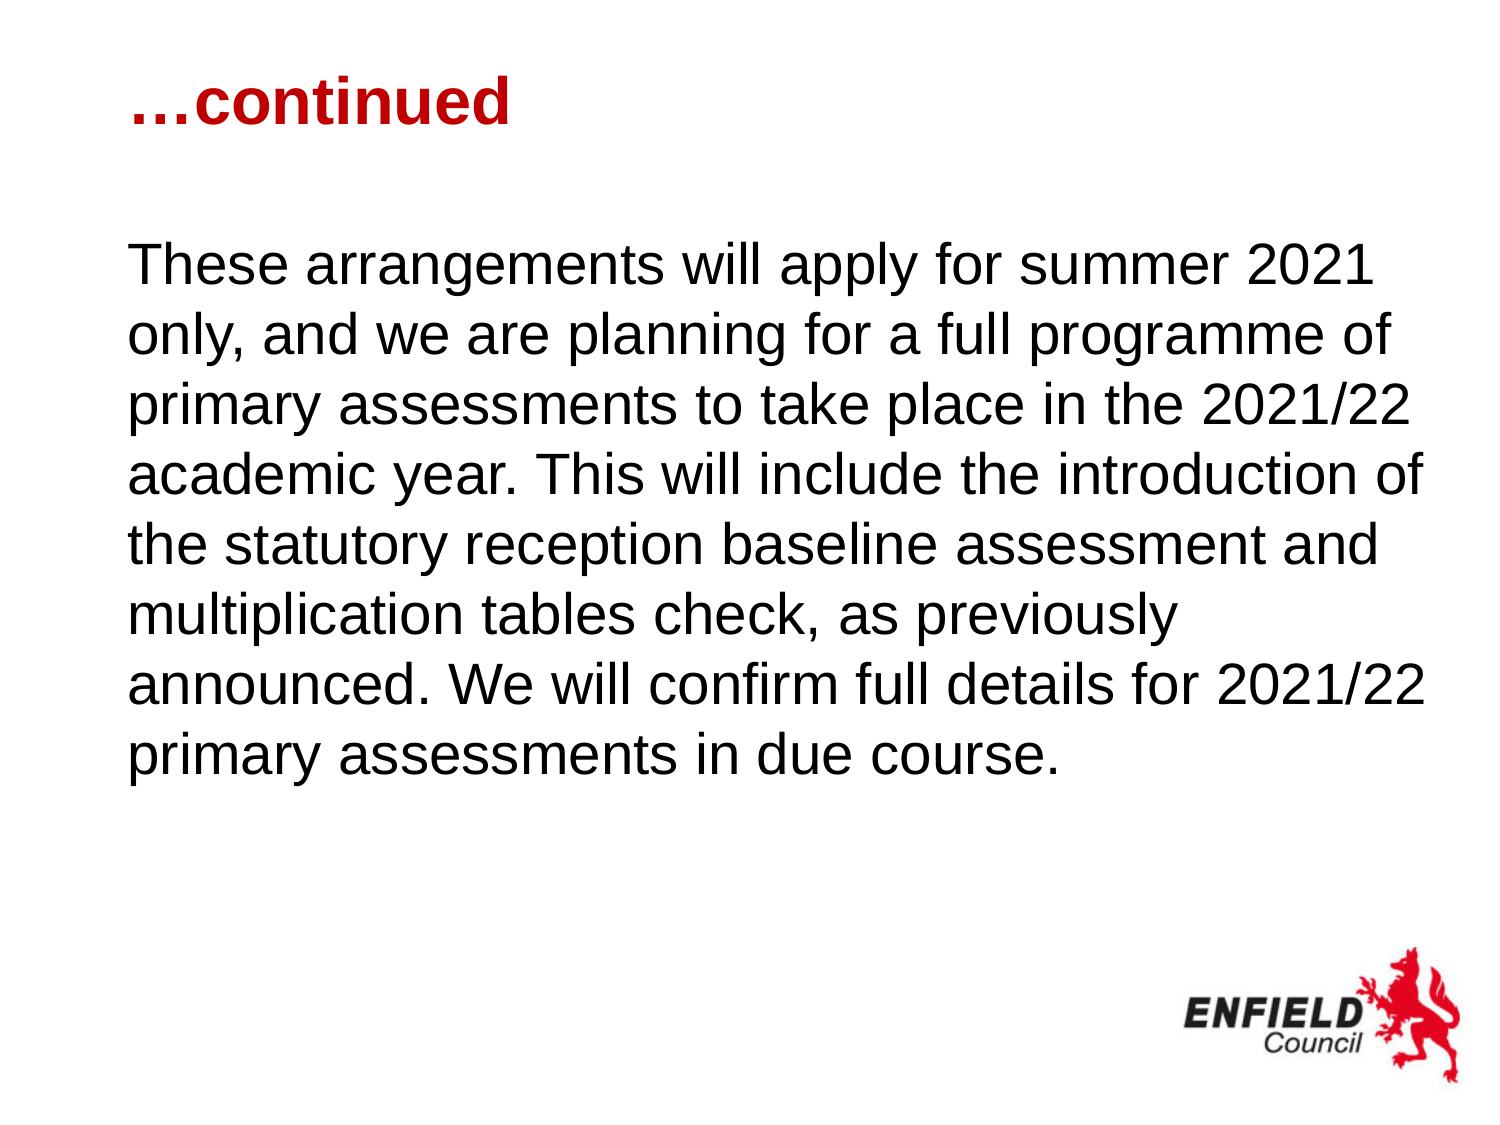

# …continued
These arrangements will apply for summer 2021 only, and we are planning for a full programme of primary assessments to take place in the 2021/22 academic year. This will include the introduction of the statutory reception baseline assessment and multiplication tables check, as previously announced. We will confirm full details for 2021/22 primary assessments in due course.